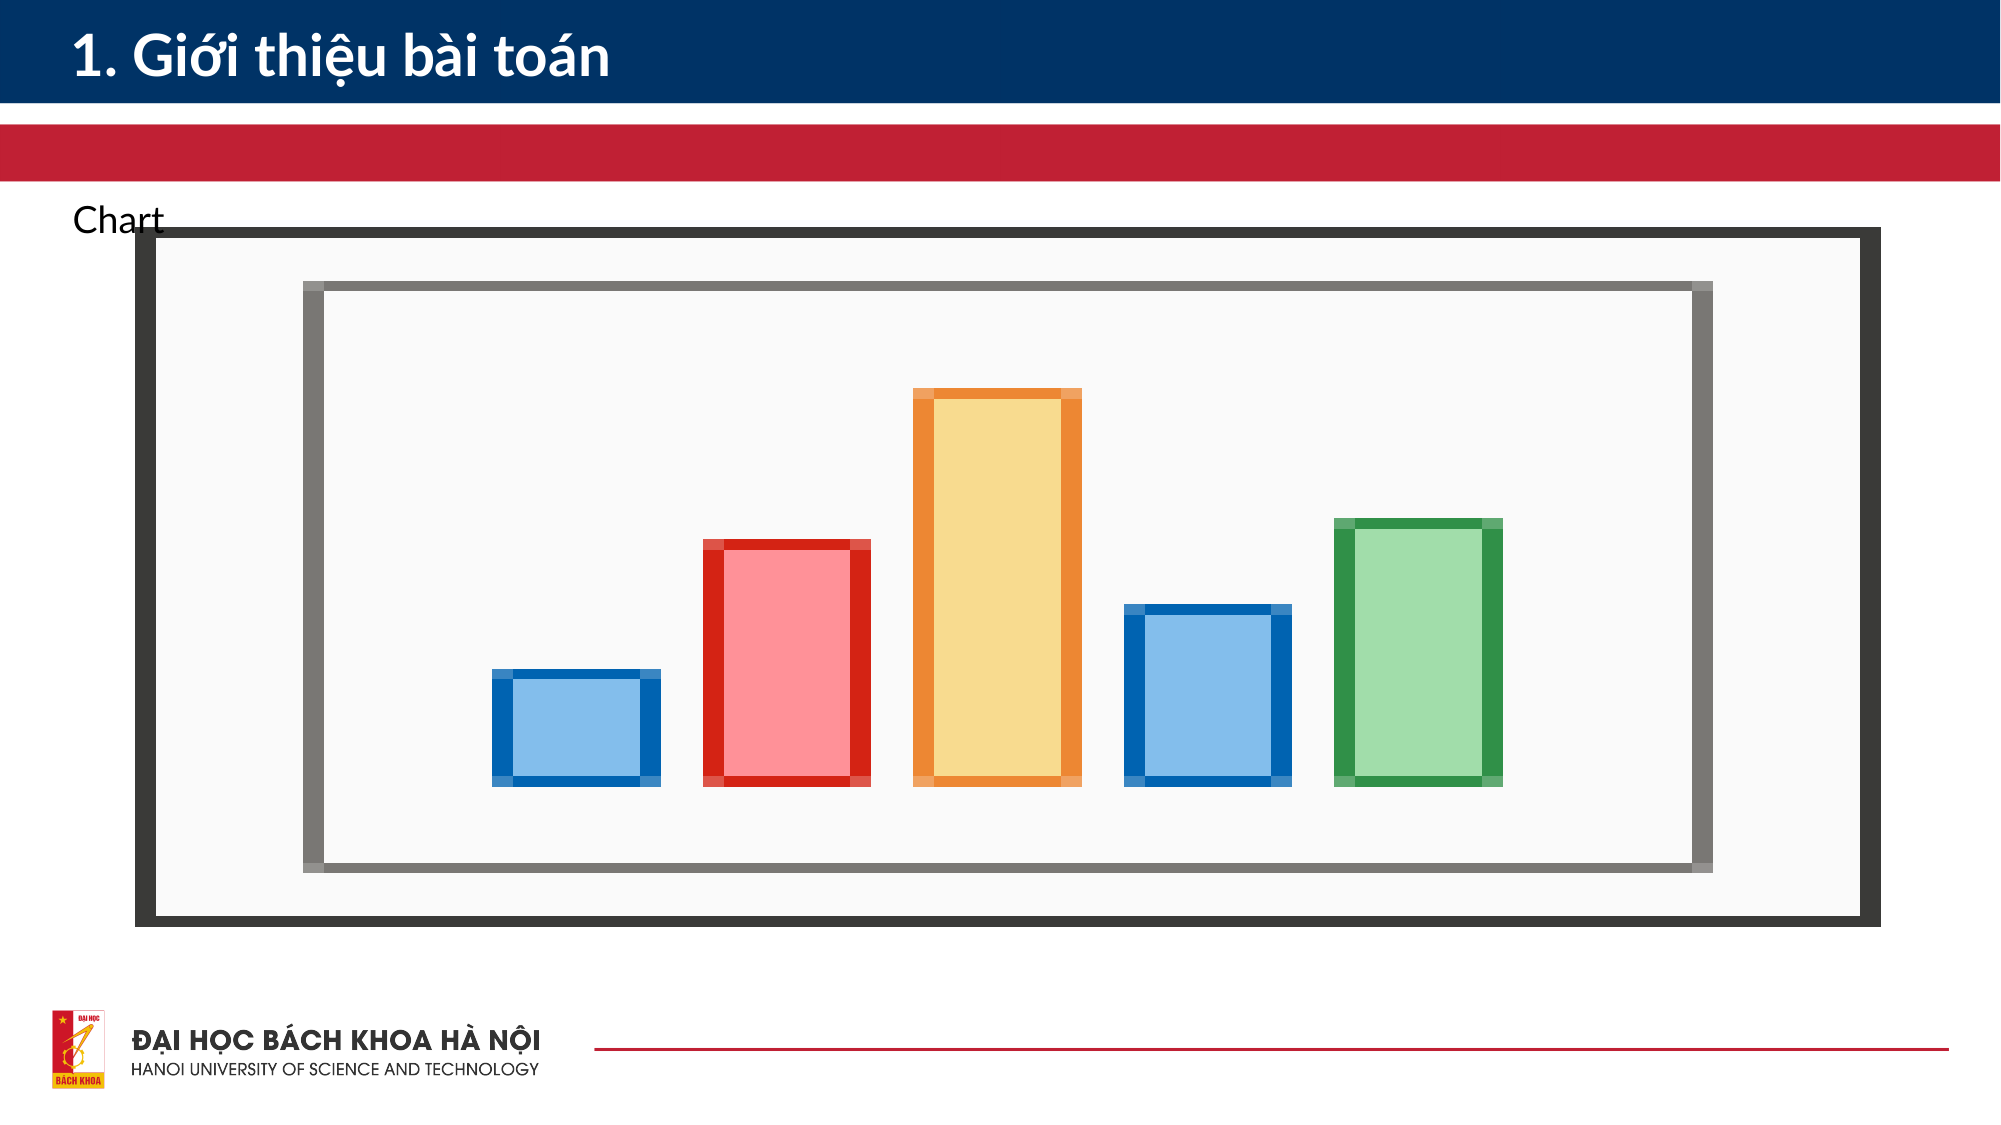

# 1. Giới thiệu bài toán

5